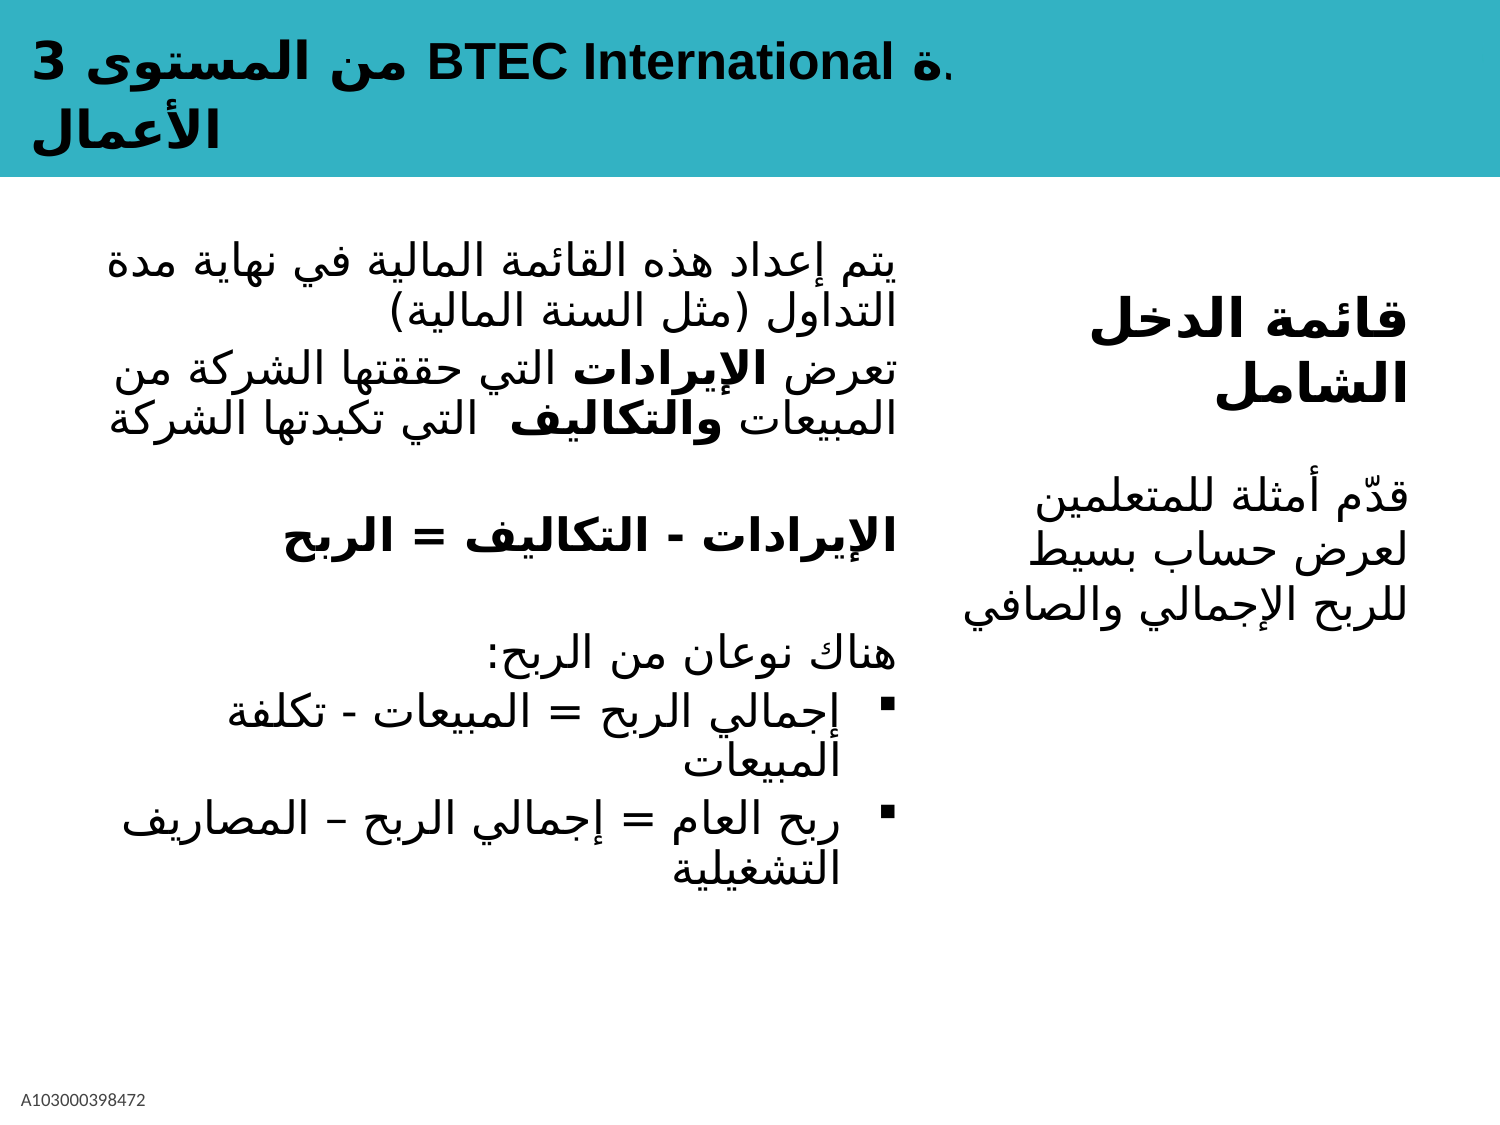

يتم إعداد هذه القائمة المالية في نهاية مدة التداول (مثل السنة المالية)
تعرض الإيرادات التي حققتها الشركة من المبيعات والتكاليف  التي تكبدتها الشركة

الإيرادات - التكاليف = الربح

هناك نوعان من الربح:
إجمالي الربح = المبيعات - تكلفة المبيعات
ربح العام = إجمالي الربح – المصاريف التشغيلية

# قائمة الدخل الشامل
قدّم أمثلة للمتعلمين لعرض حساب بسيط للربح الإجمالي والصافي

A103000398472